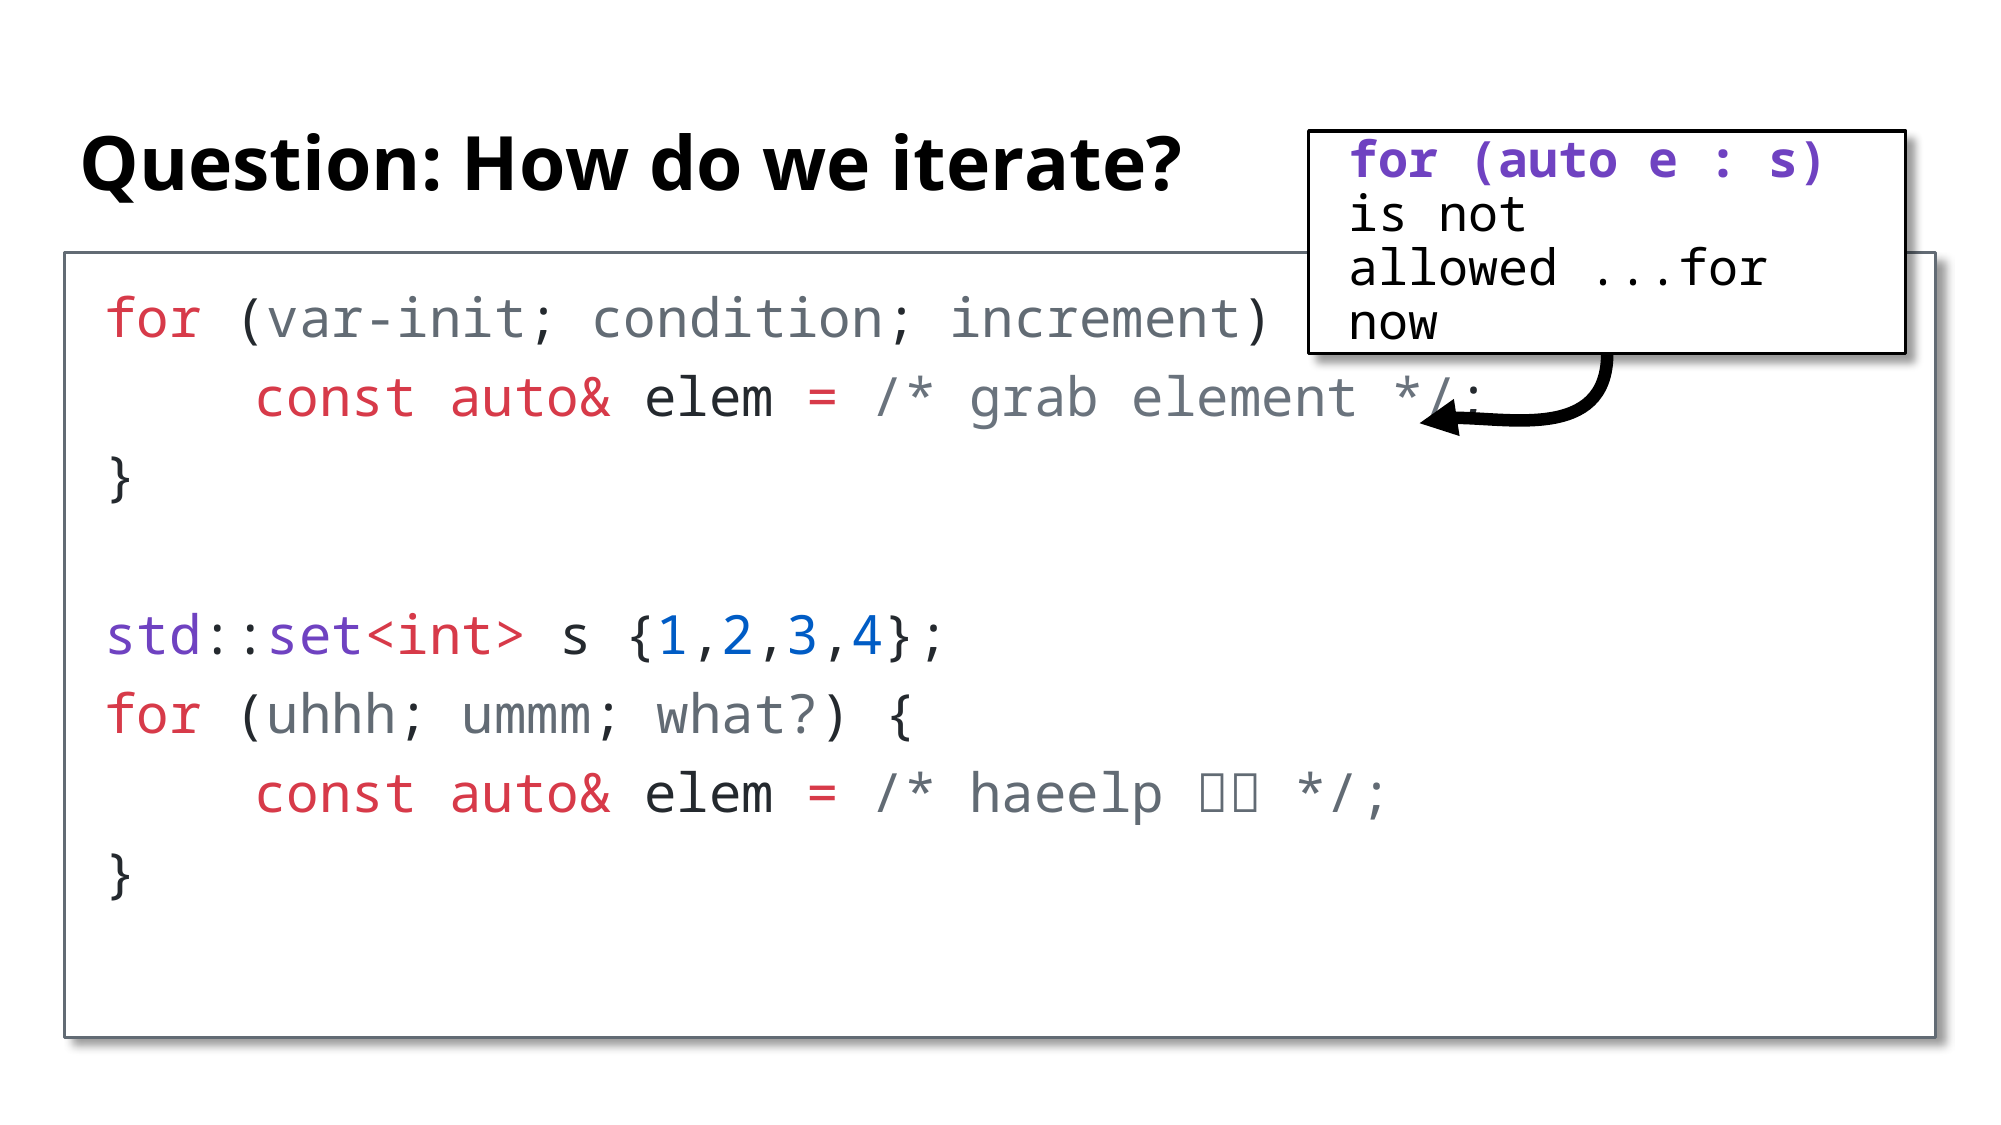

# Question: How do we iterate?
for (auto e : s) is not allowed ...for now
for (var-init; condition; increment) {
	const auto& elem = /* grab element */;
}

std::set<int> s {1,2,3,4};
for (uhhh; ummm; what?) {
	const auto& elem = /* haeelp 🥺🥺 */;
}